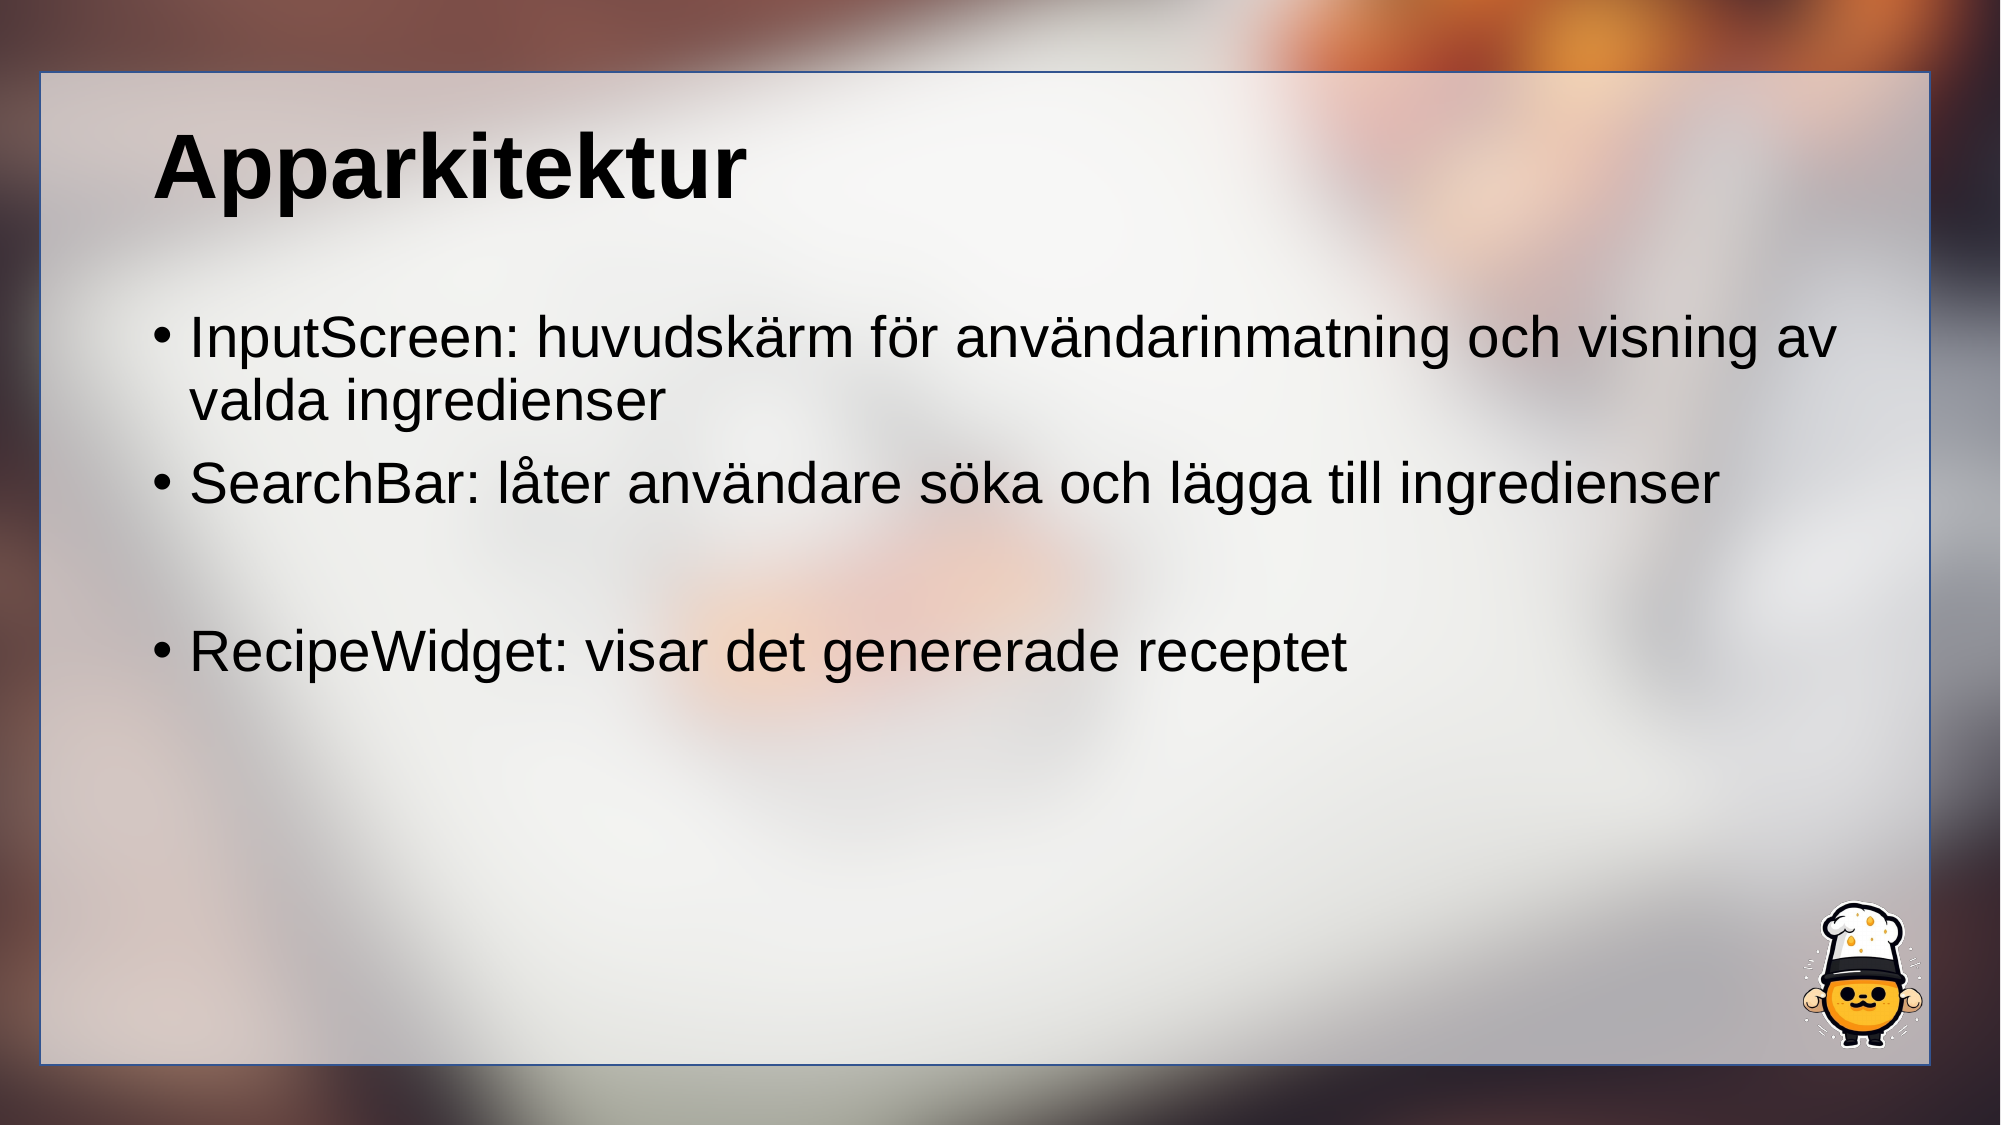

# Apparkitektur
InputScreen: huvudskärm för användarinmatning och visning av valda ingredienser
SearchBar: låter användare söka och lägga till ingredienser

RecipeWidget: visar det genererade receptet